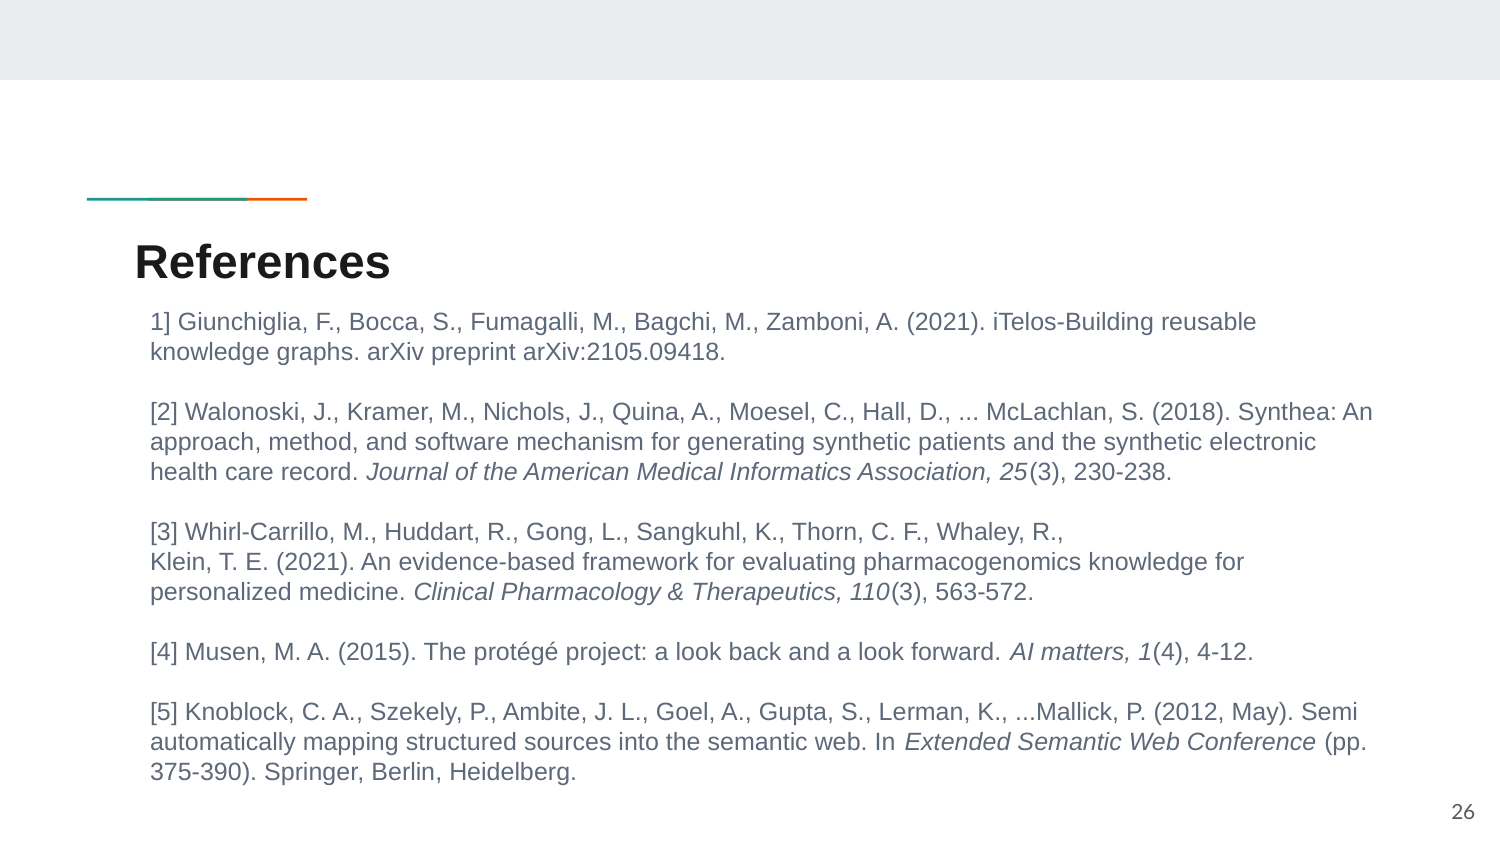

# References
1] Giunchiglia, F., Bocca, S., Fumagalli, M., Bagchi, M., Zamboni, A. (2021). iTelos-Building reusable knowledge graphs. arXiv preprint arXiv:2105.09418.

[2] Walonoski, J., Kramer, M., Nichols, J., Quina, A., Moesel, C., Hall, D., ... McLachlan, S. (2018). Synthea: An approach, method, and software mechanism for generating synthetic patients and the synthetic electronic health care record. Journal of the American Medical Informatics Association, 25(3), 230-238.

[3] Whirl-Carrillo, M., Huddart, R., Gong, L., Sangkuhl, K., Thorn, C. F., Whaley, R.,
Klein, T. E. (2021). An evidence-based framework for evaluating pharmacogenomics knowledge for personalized medicine. Clinical Pharmacology & Therapeutics, 110(3), 563-572.

[4] Musen, M. A. (2015). The protégé project: a look back and a look forward. AI matters, 1(4), 4-12.

[5] Knoblock, C. A., Szekely, P., Ambite, J. L., Goel, A., Gupta, S., Lerman, K., ...Mallick, P. (2012, May). Semi automatically mapping structured sources into the semantic web. In Extended Semantic Web Conference (pp. 375-390). Springer, Berlin, Heidelberg.

26